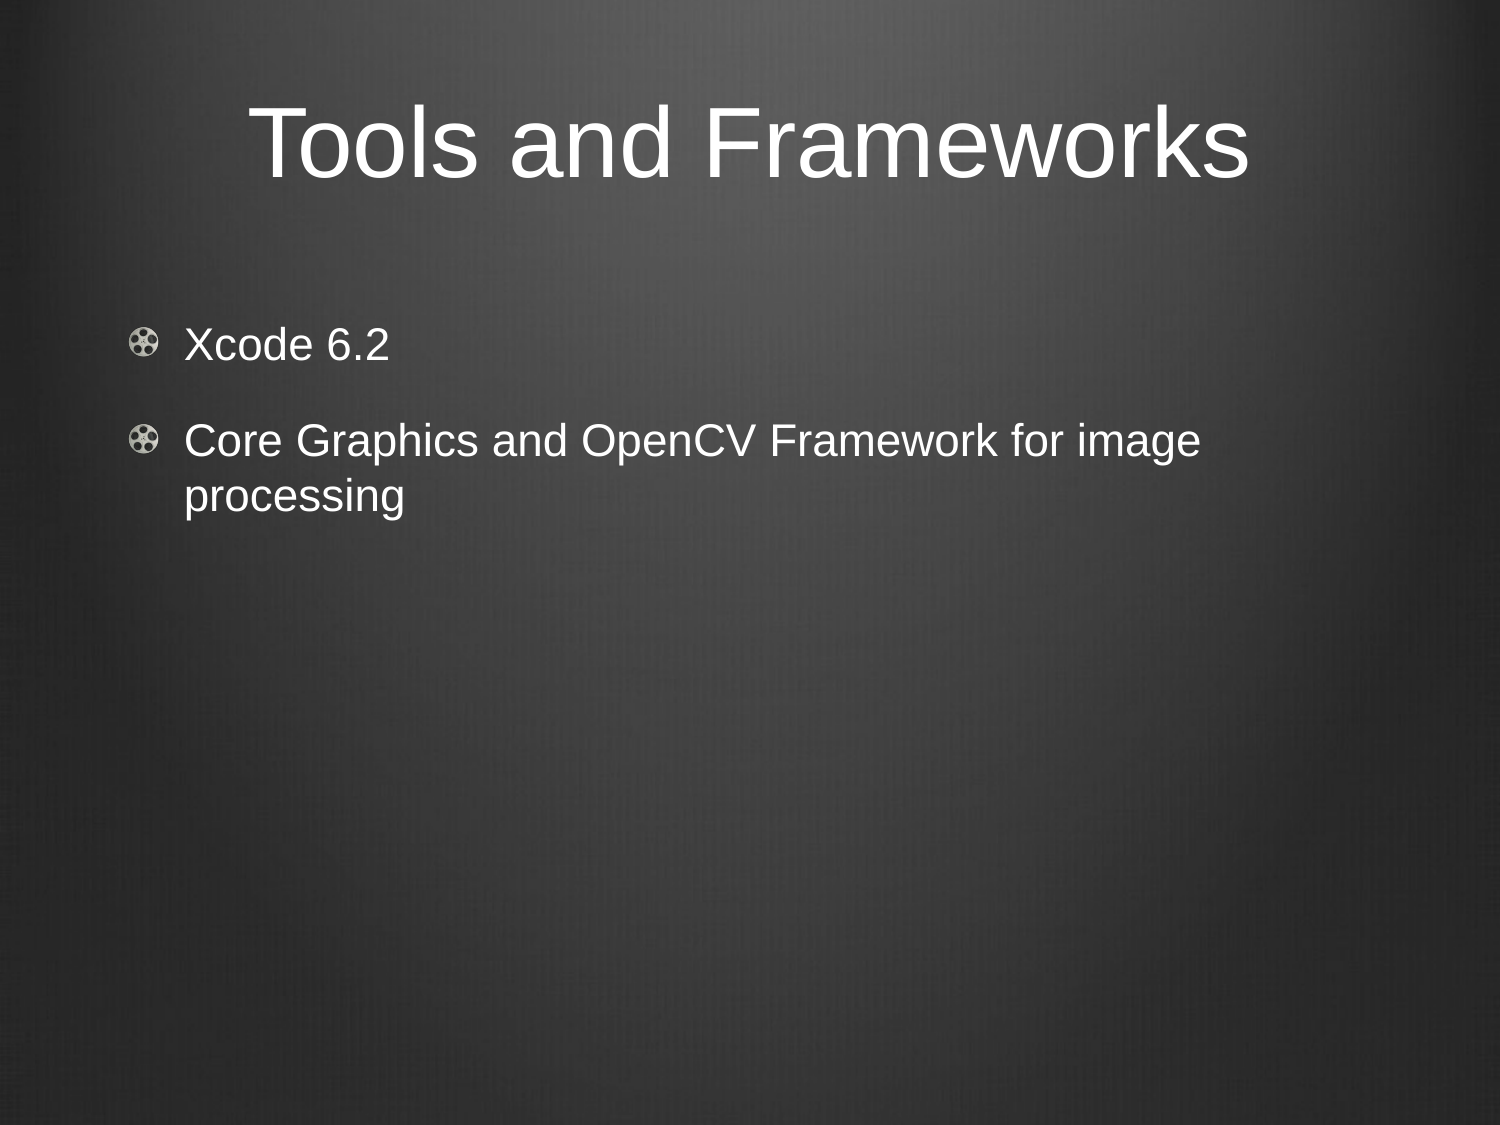

# Tools and Frameworks
Xcode 6.2
Core Graphics and OpenCV Framework for image processing